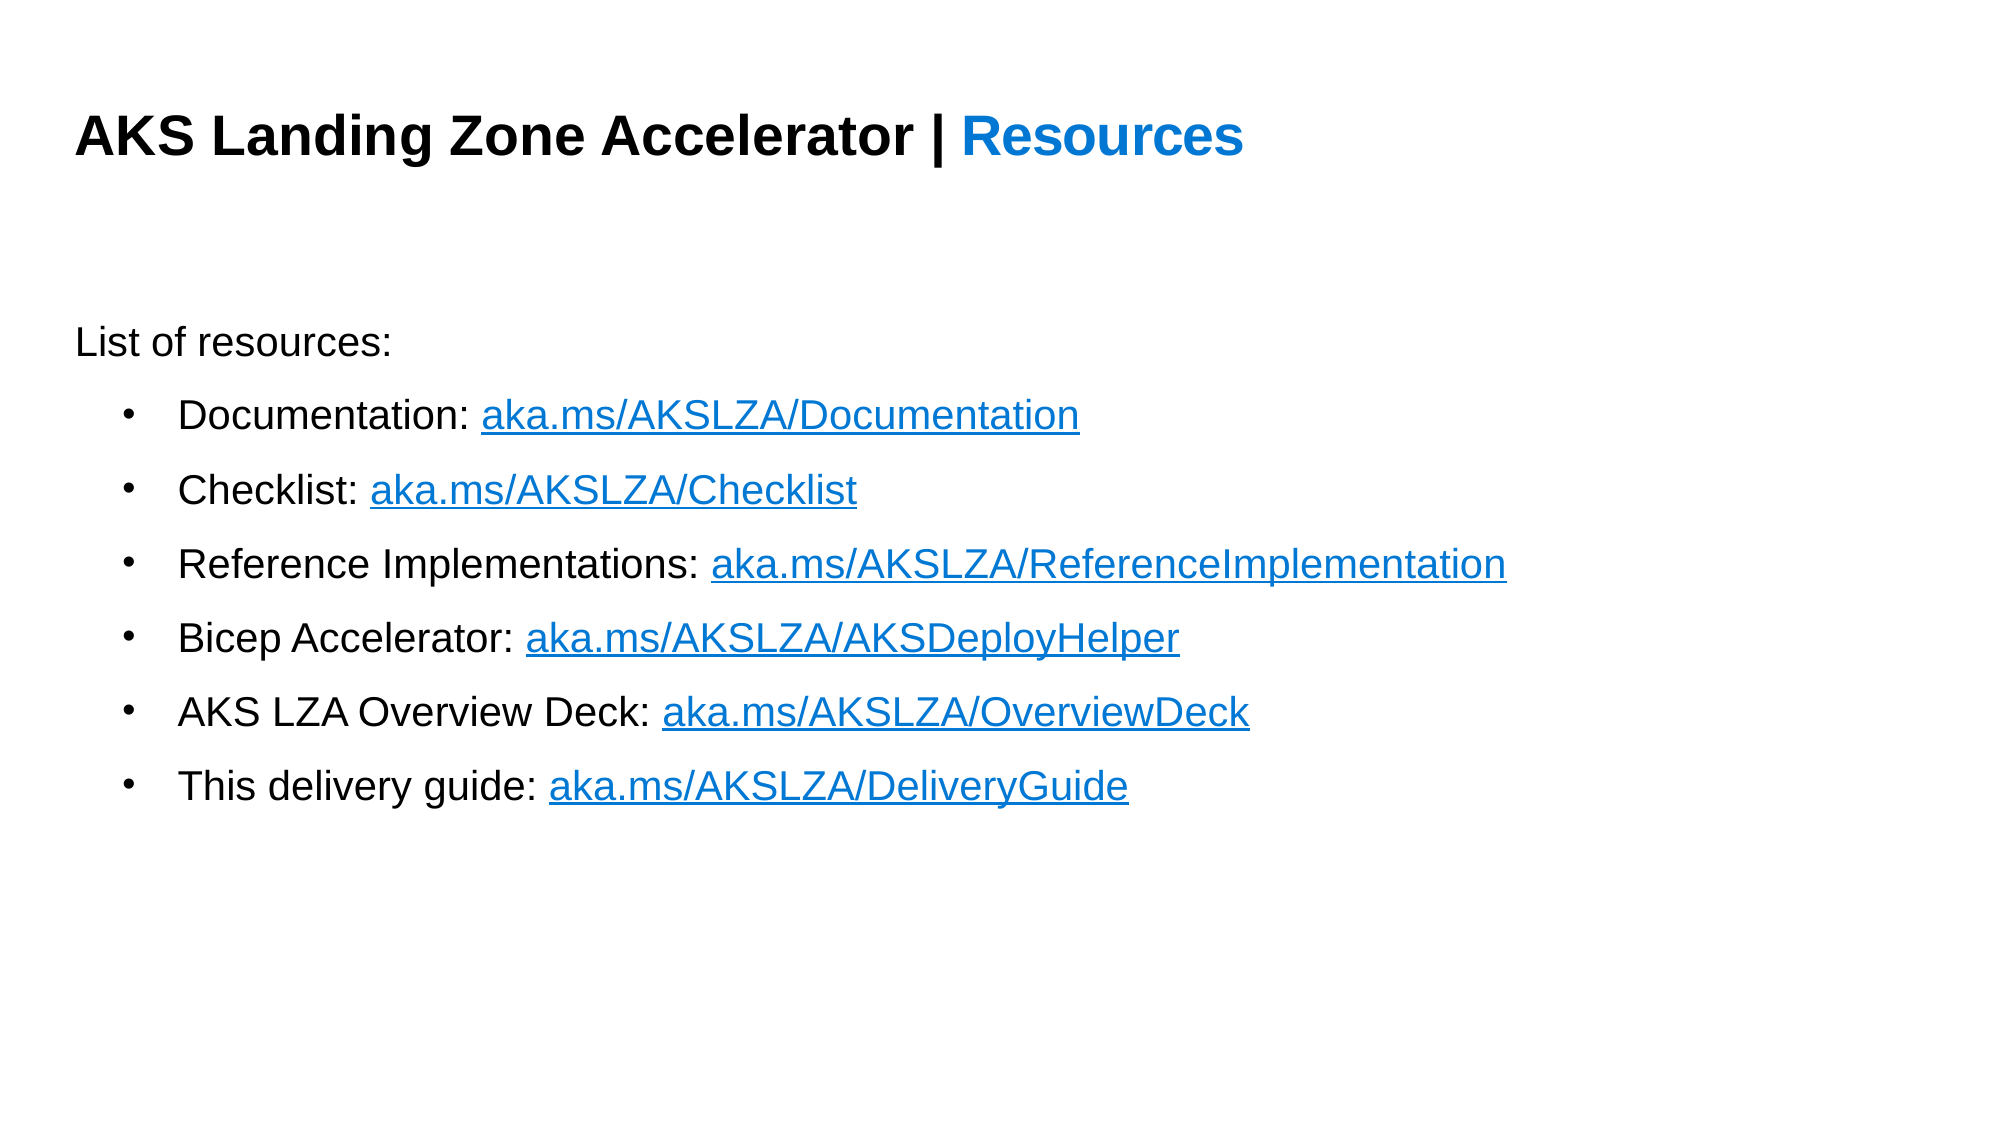

# AKS Landing Zone Accelerator | Resources
List of resources:
Documentation: aka.ms/AKSLZA/Documentation
Checklist: aka.ms/AKSLZA/Checklist
Reference Implementations: aka.ms/AKSLZA/ReferenceImplementation
Bicep Accelerator: aka.ms/AKSLZA/AKSDeployHelper
AKS LZA Overview Deck: aka.ms/AKSLZA/OverviewDeck
This delivery guide: aka.ms/AKSLZA/DeliveryGuide